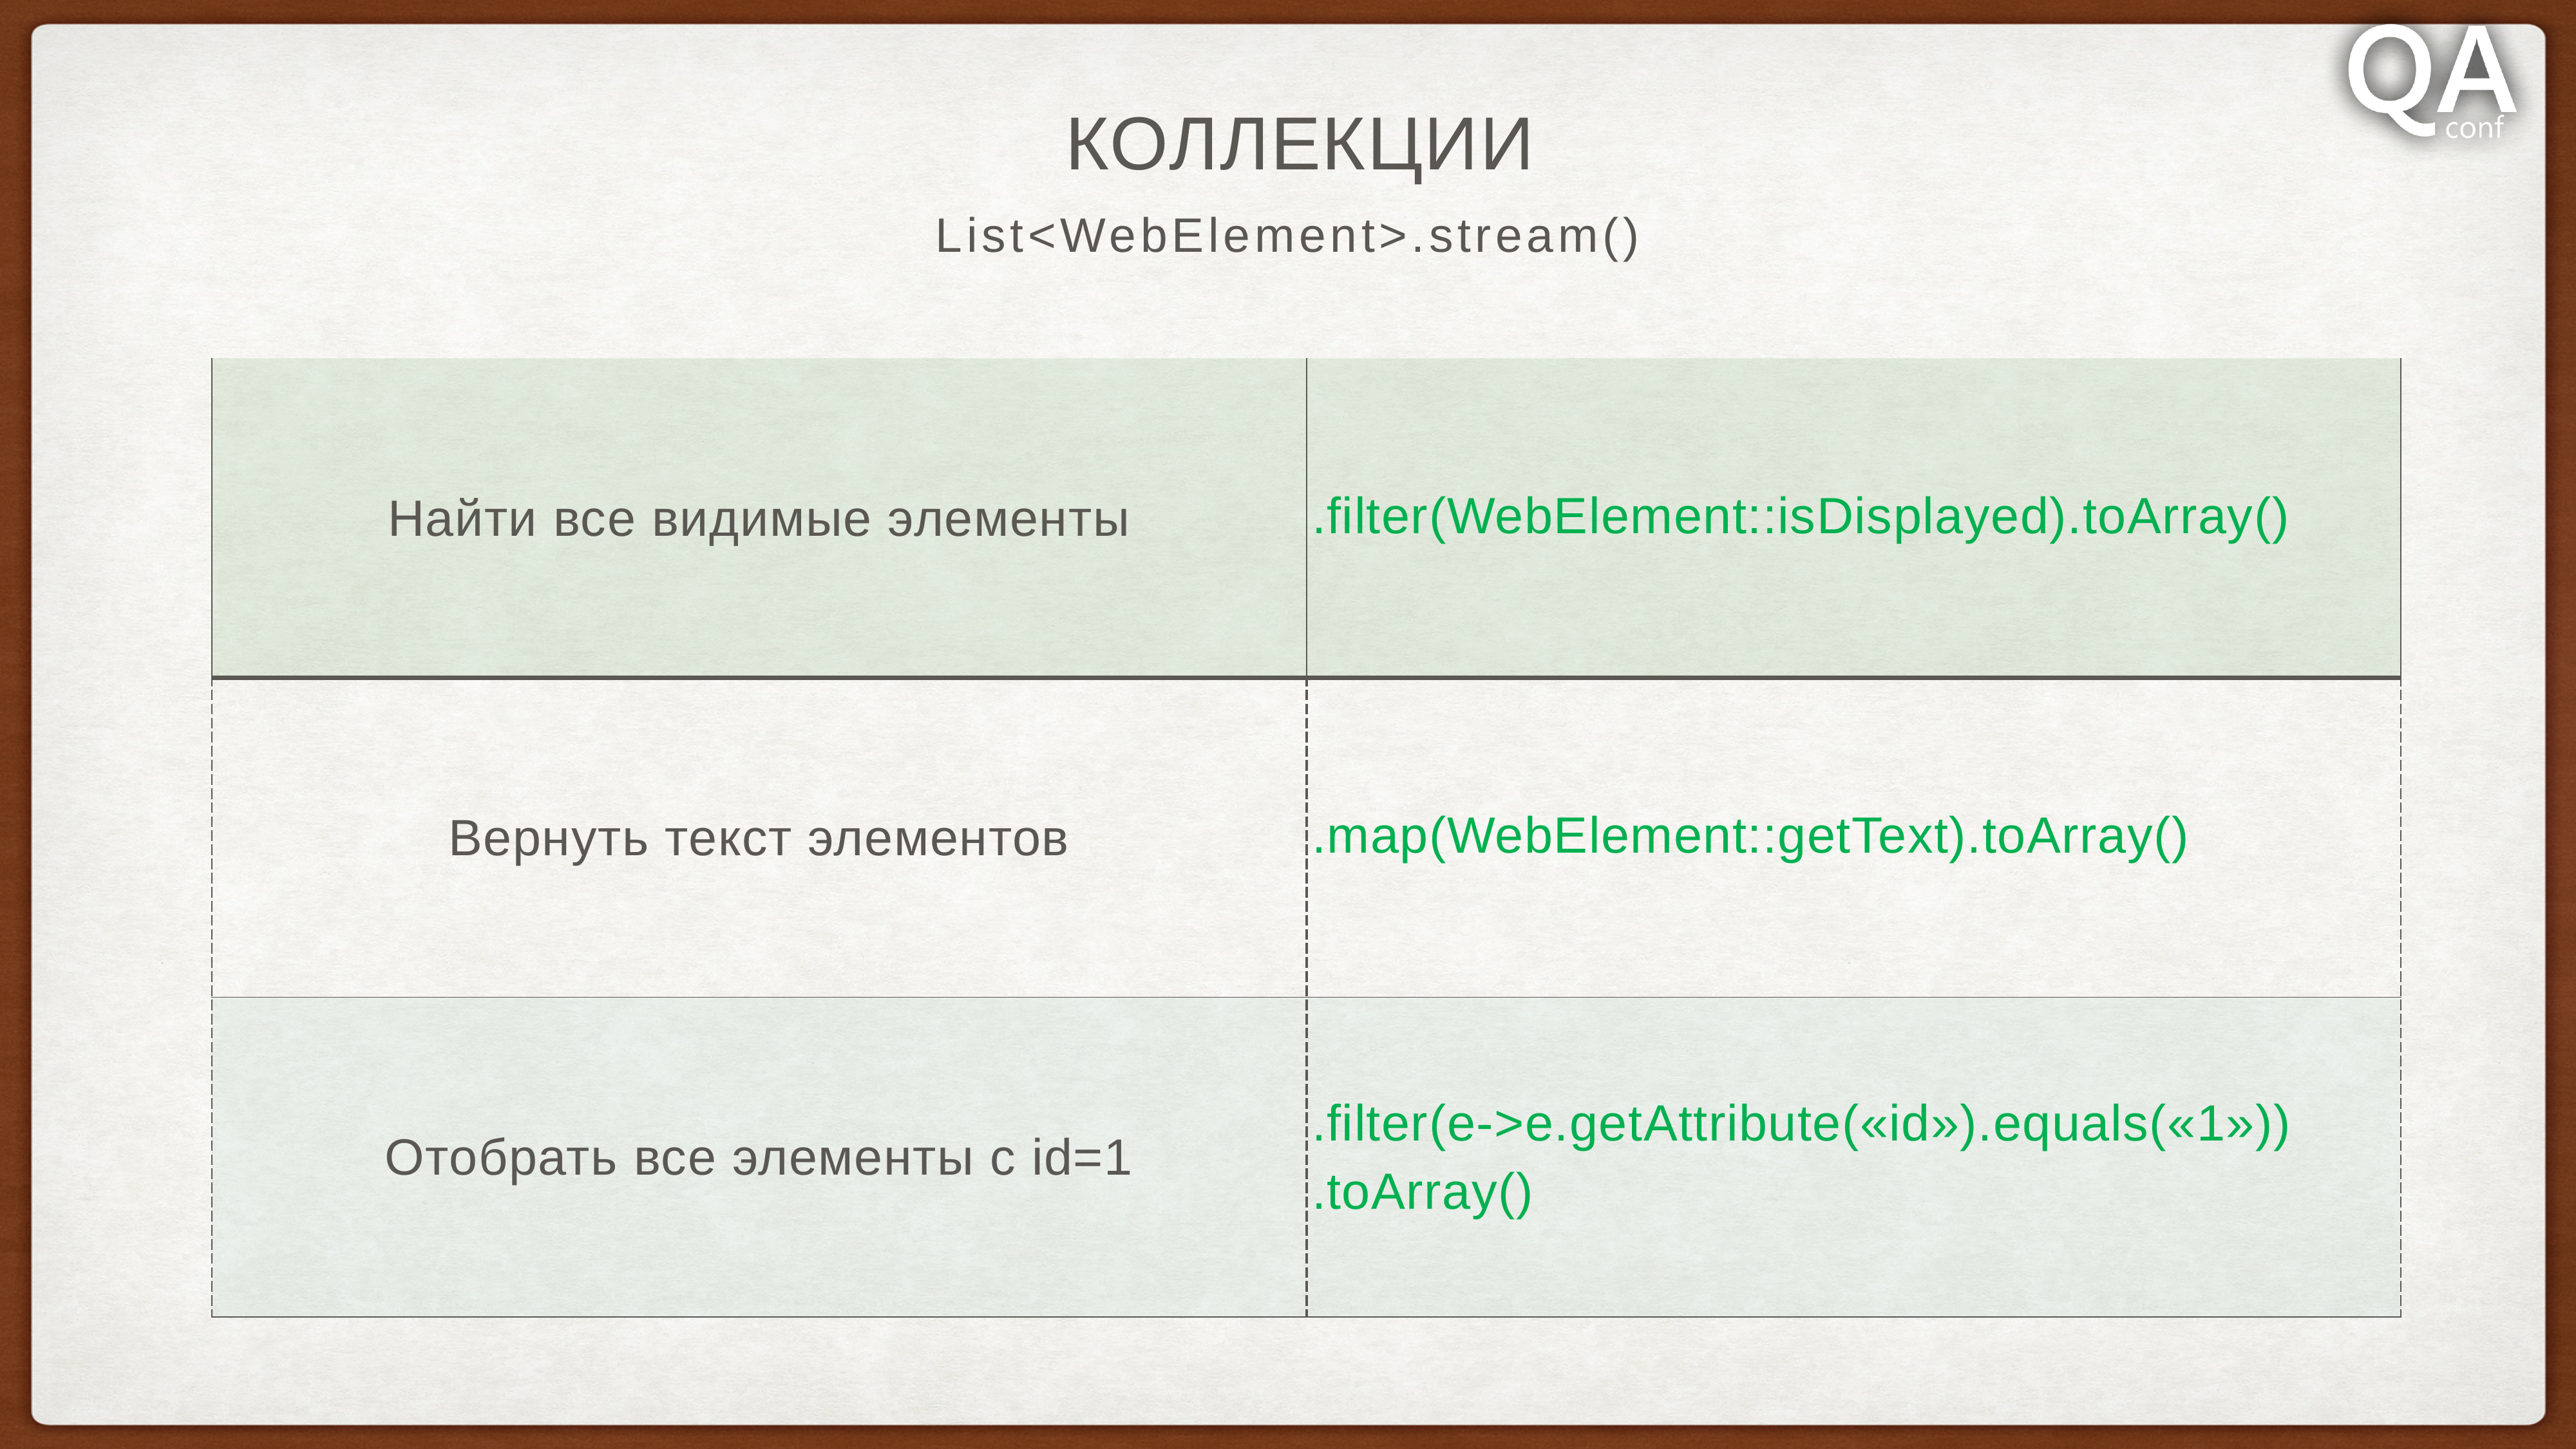

# Коллекции
List<WebElement>.stream()
| Найти все видимые элементы | .filter(WebElement::isDisplayed).toArray() |
| --- | --- |
| Вернуть текст элементов | .map(WebElement::getText).toArray() |
| Отобрать все элементы с id=1 | .filter(e->e.getAttribute(«id»).equals(«1»)) .toArray() |